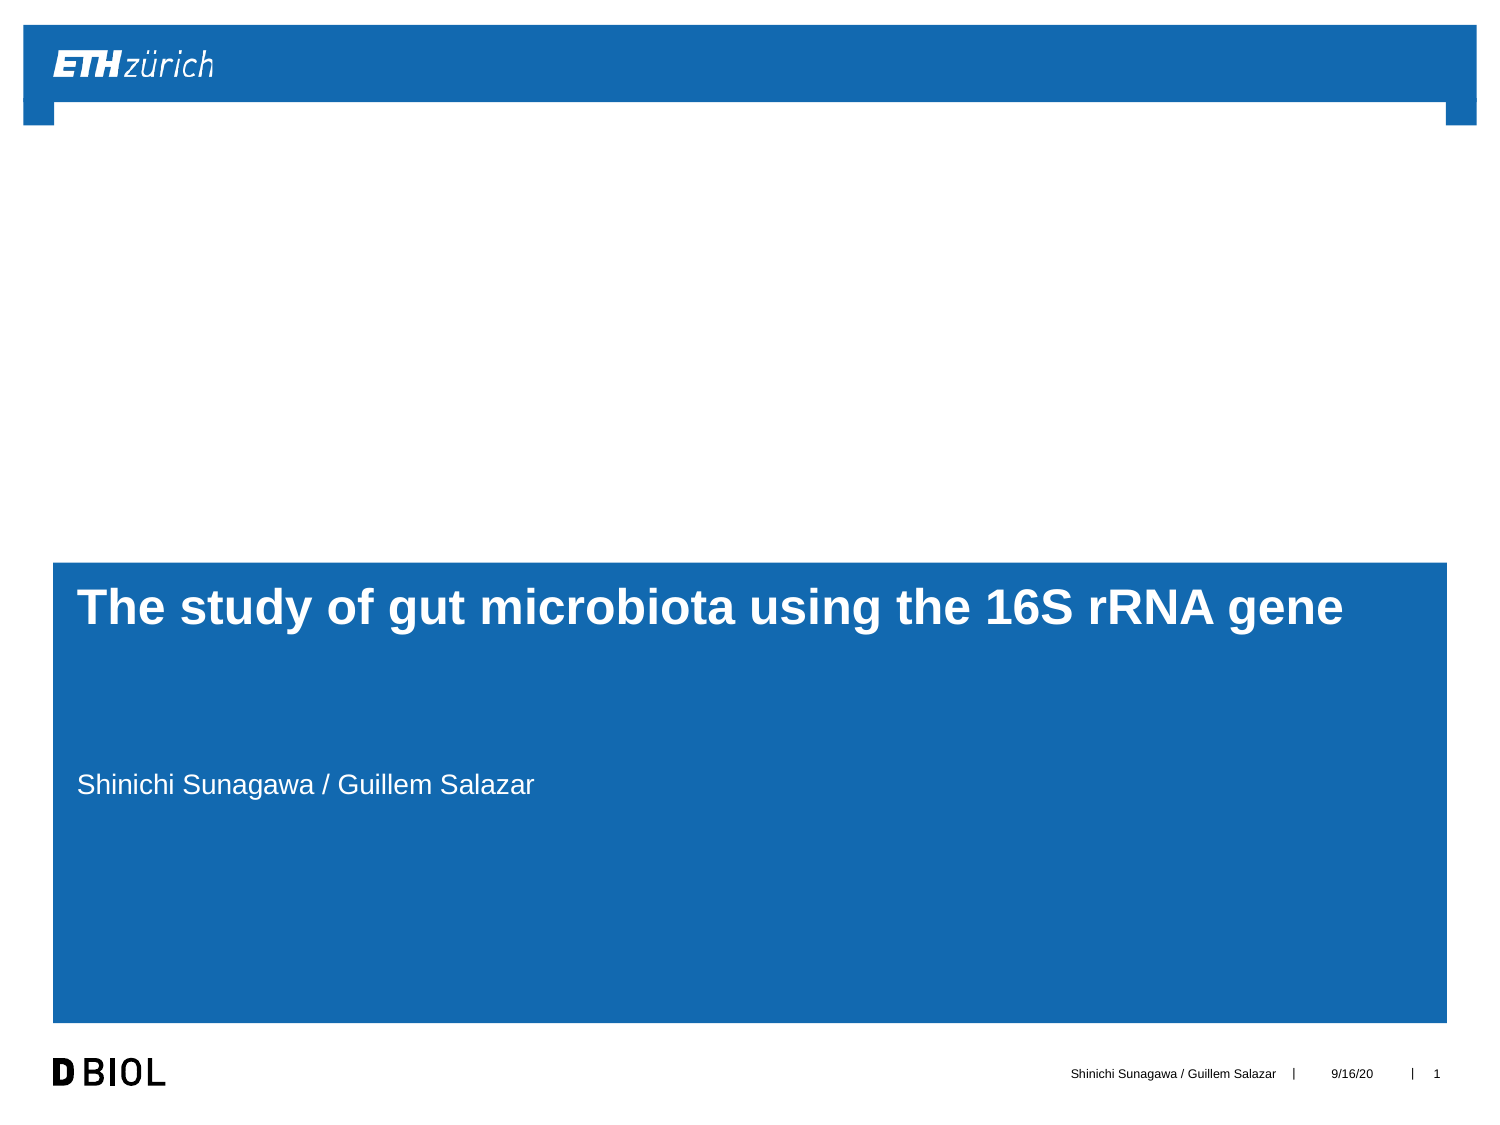

# The study of gut microbiota using the 16S rRNA gene
Shinichi Sunagawa / Guillem Salazar
Shinichi Sunagawa / Guillem Salazar
9/16/20
1